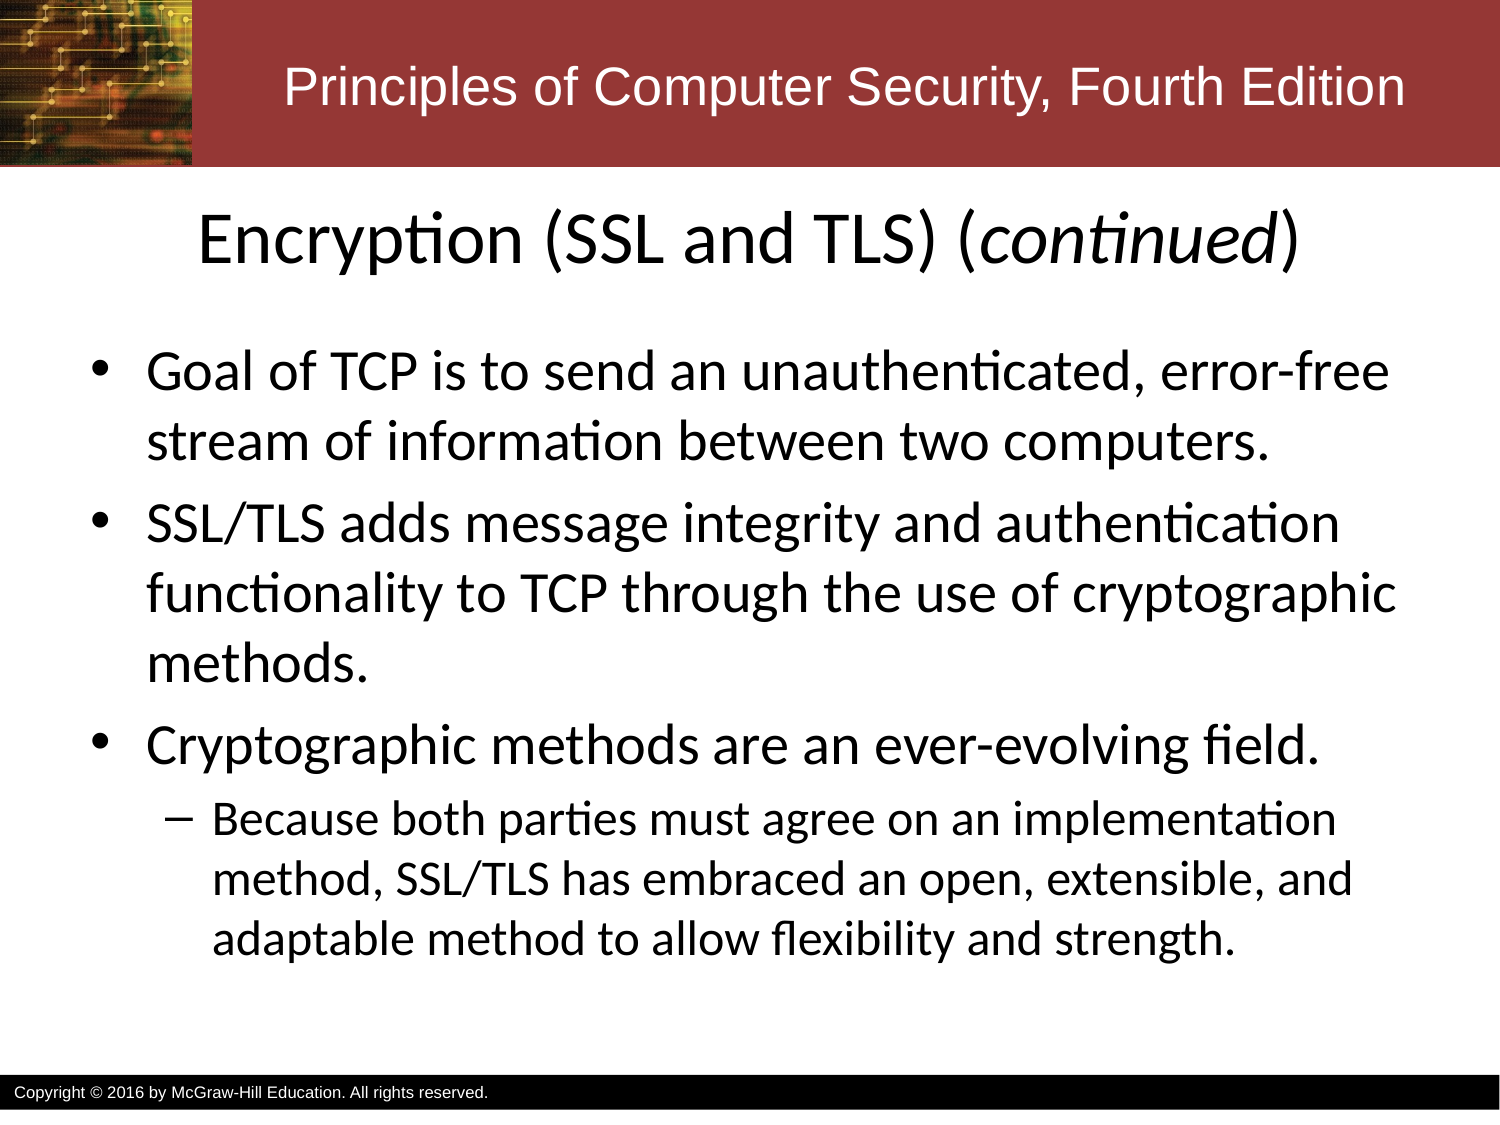

# Encryption (SSL and TLS) (continued)
Goal of TCP is to send an unauthenticated, error-free stream of information between two computers.
SSL/TLS adds message integrity and authentication functionality to TCP through the use of cryptographic methods.
Cryptographic methods are an ever-evolving field.
Because both parties must agree on an implementation method, SSL/TLS has embraced an open, extensible, and adaptable method to allow flexibility and strength.